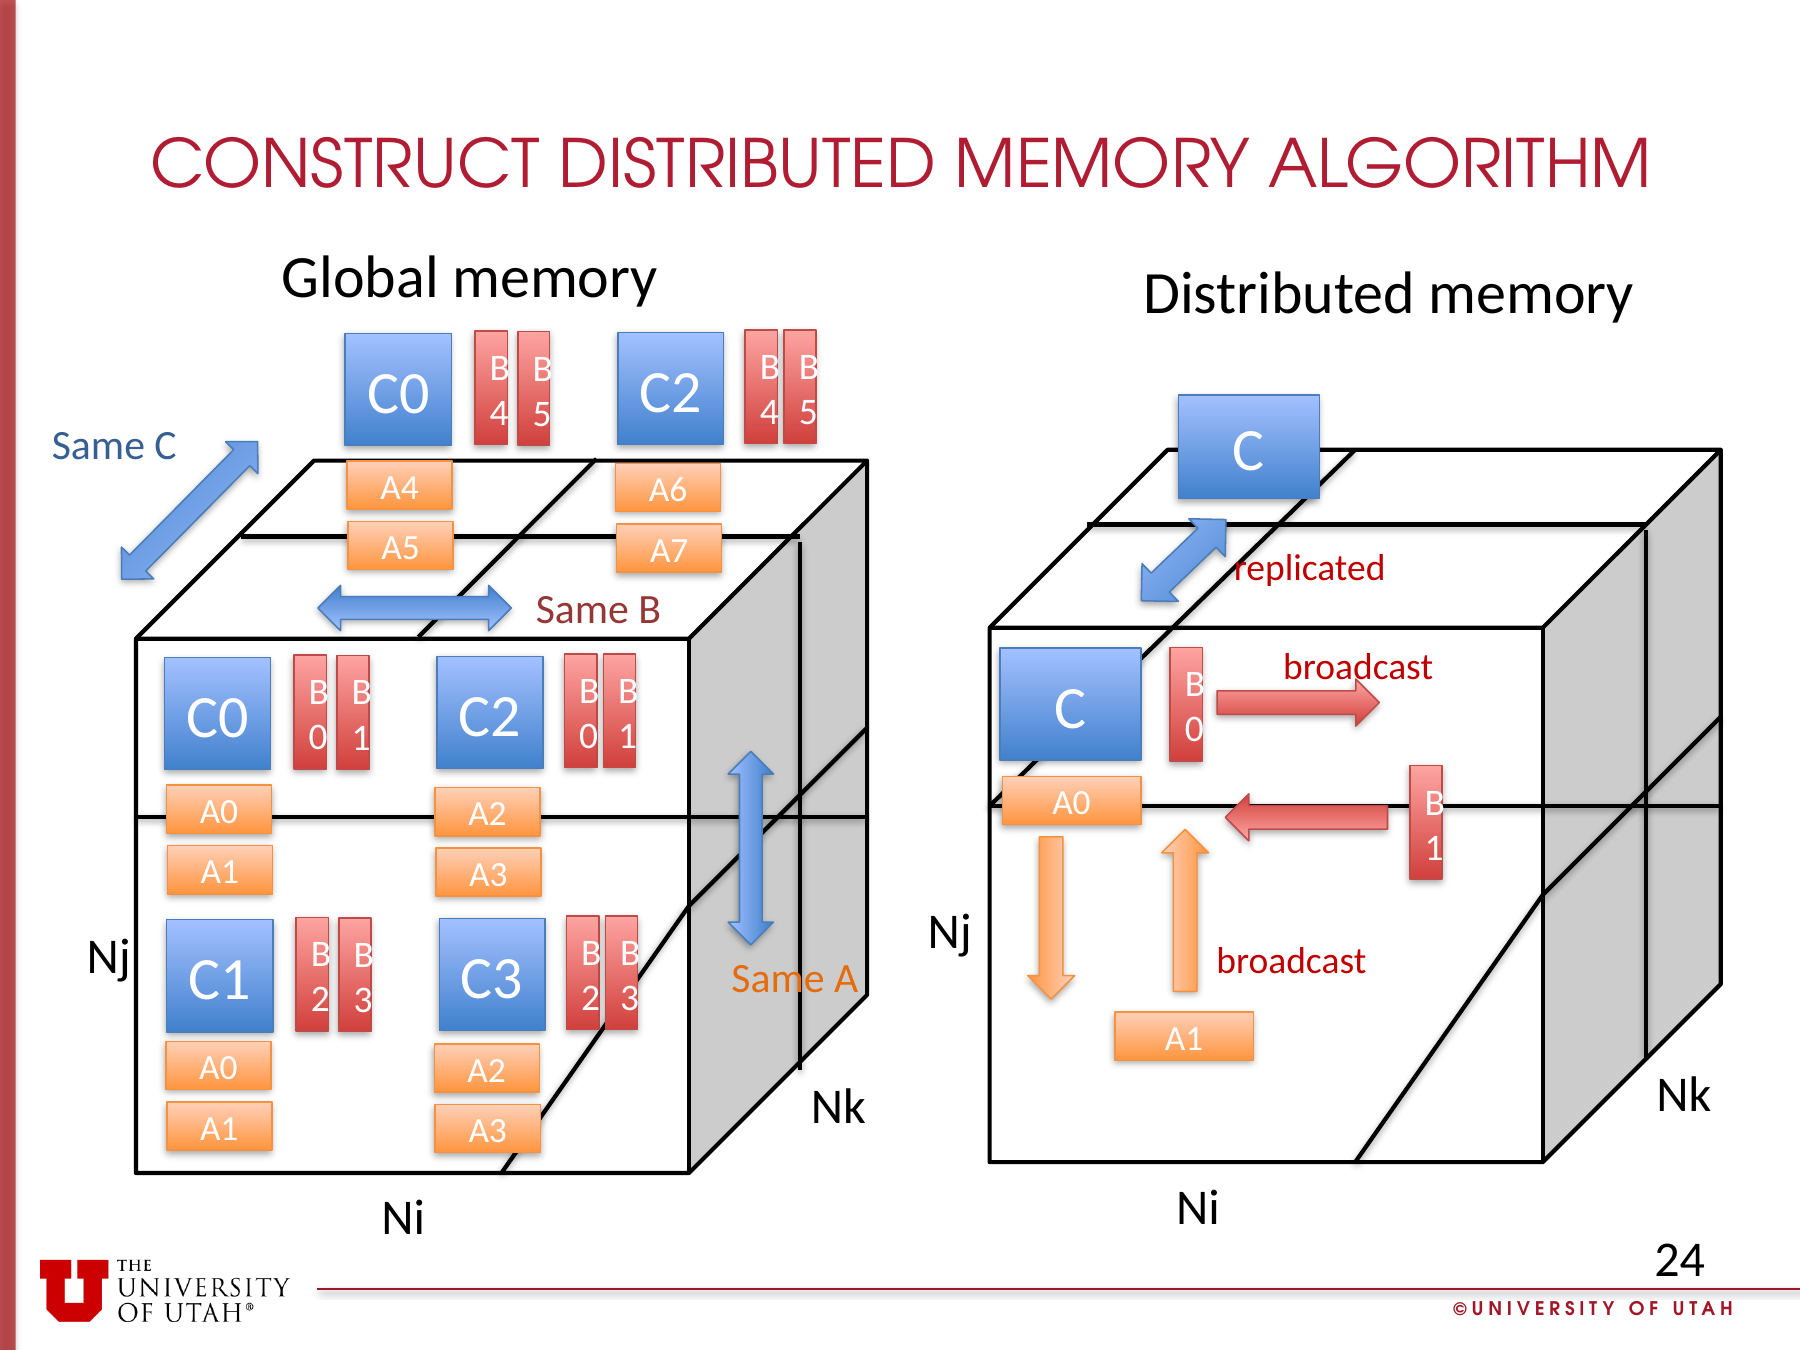

# Construct distributed memory algorithm
Global memory
Distributed memory
B4
B5
B4
B5
C2
C0
C
Same C

A4
A6

A5
A7

replicated
Same B

broadcast
B0
C
B0
B1
B0
B1
C2
C0

B1
A0
A0
A2

A1
A3

Nj

B2
B3
Nj
B2
B3
C3
C1
broadcast
Same A
A1
A0
A2
Nk
Nk
A1
A3
Ni
Ni